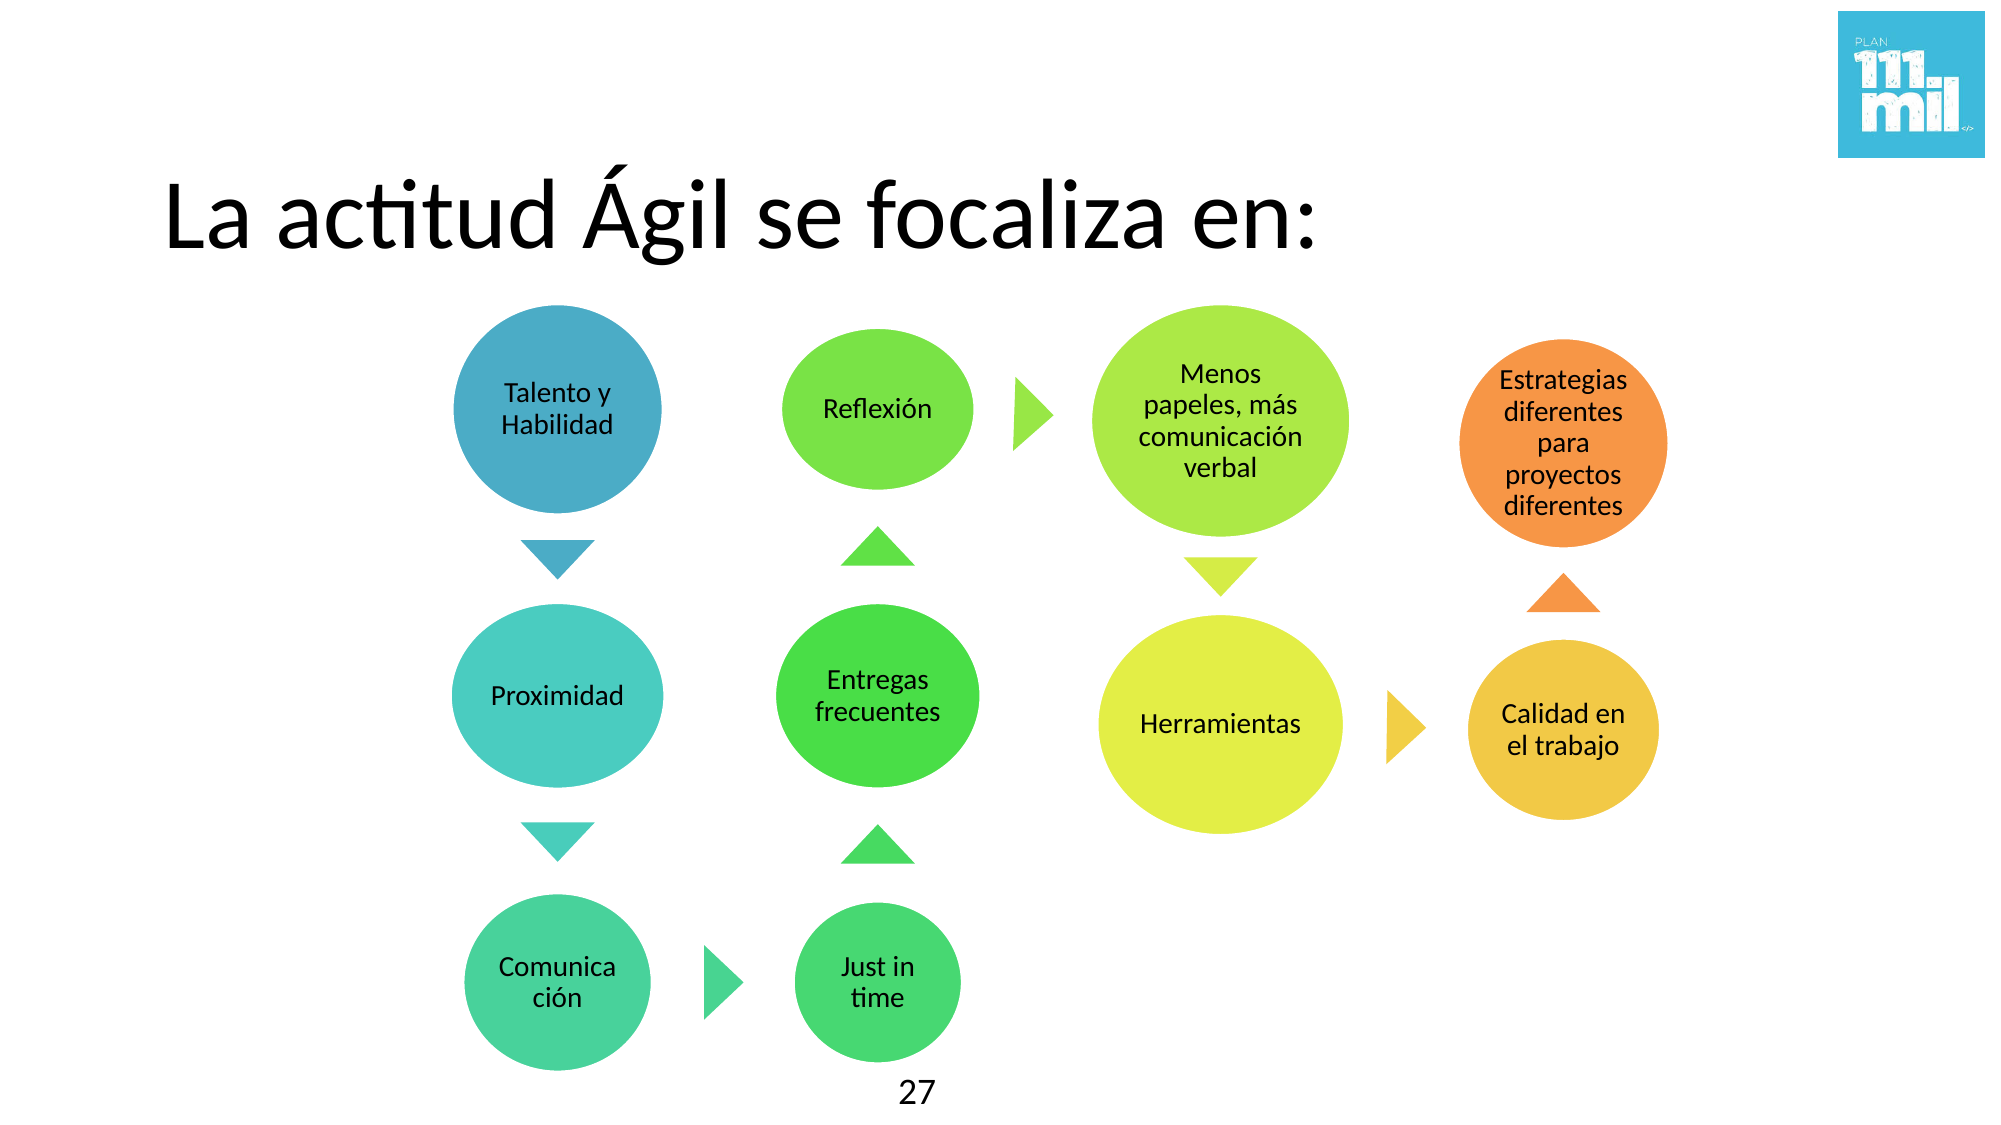

# La actitud Ágil se focaliza en:
Talento y Habilidad
Proximidad
Comunicación
Just in time
Entregas frecuentes
Reflexión
Menos papeles, más comunicación verbal
Herramientas
Calidad en el trabajo
Estrategias diferentes para proyectos diferentes